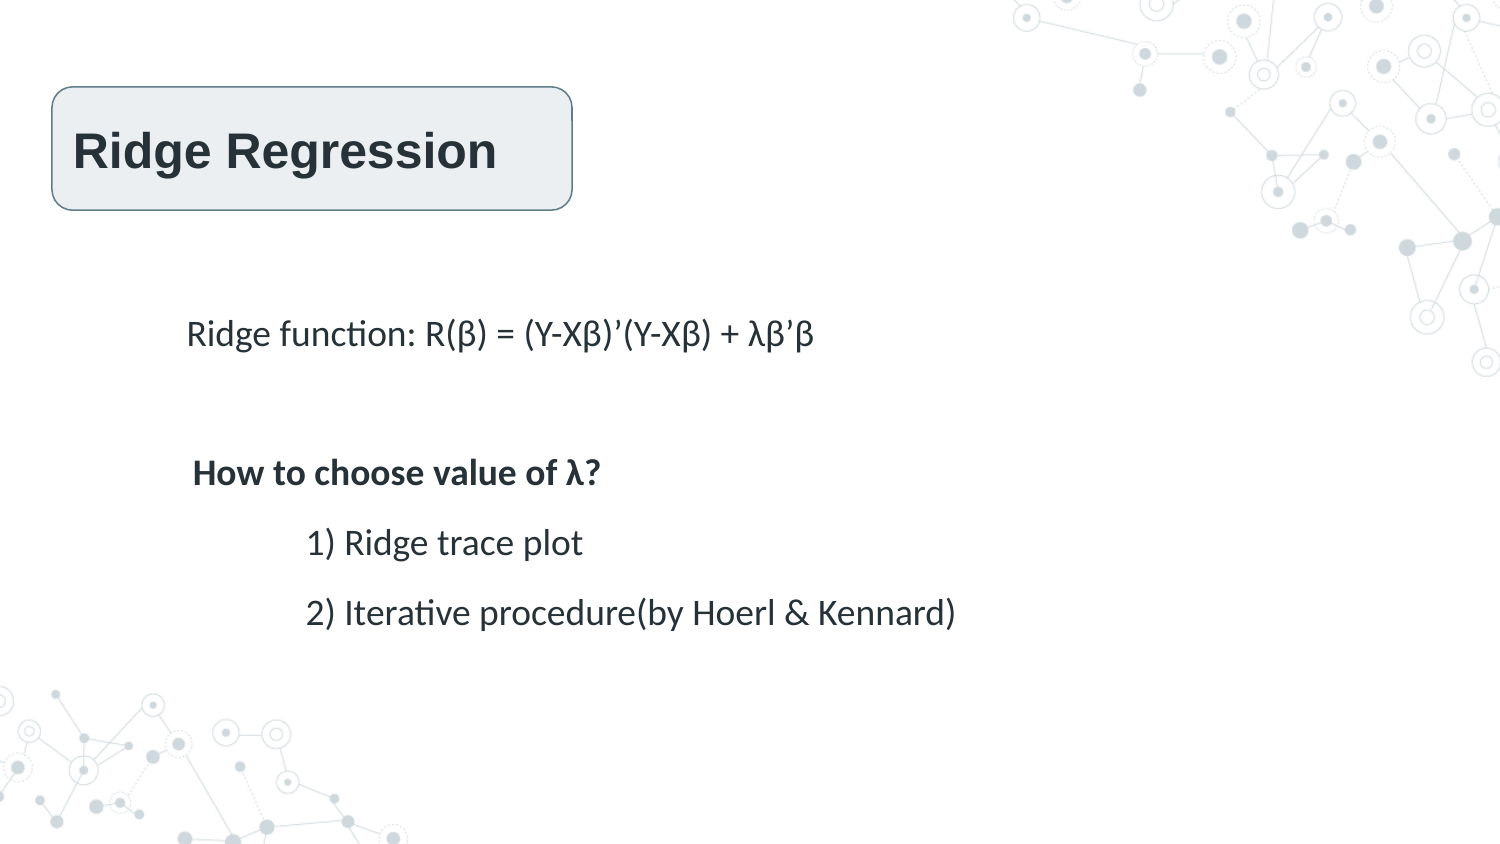

Ridge Regression

Ridge function: R(β) = (Y-Xβ)’(Y-Xβ) + λβ’β

How to choose value of λ?
              1) Ridge trace plot
              2) Iterative procedure(by Hoerl & Kennard)